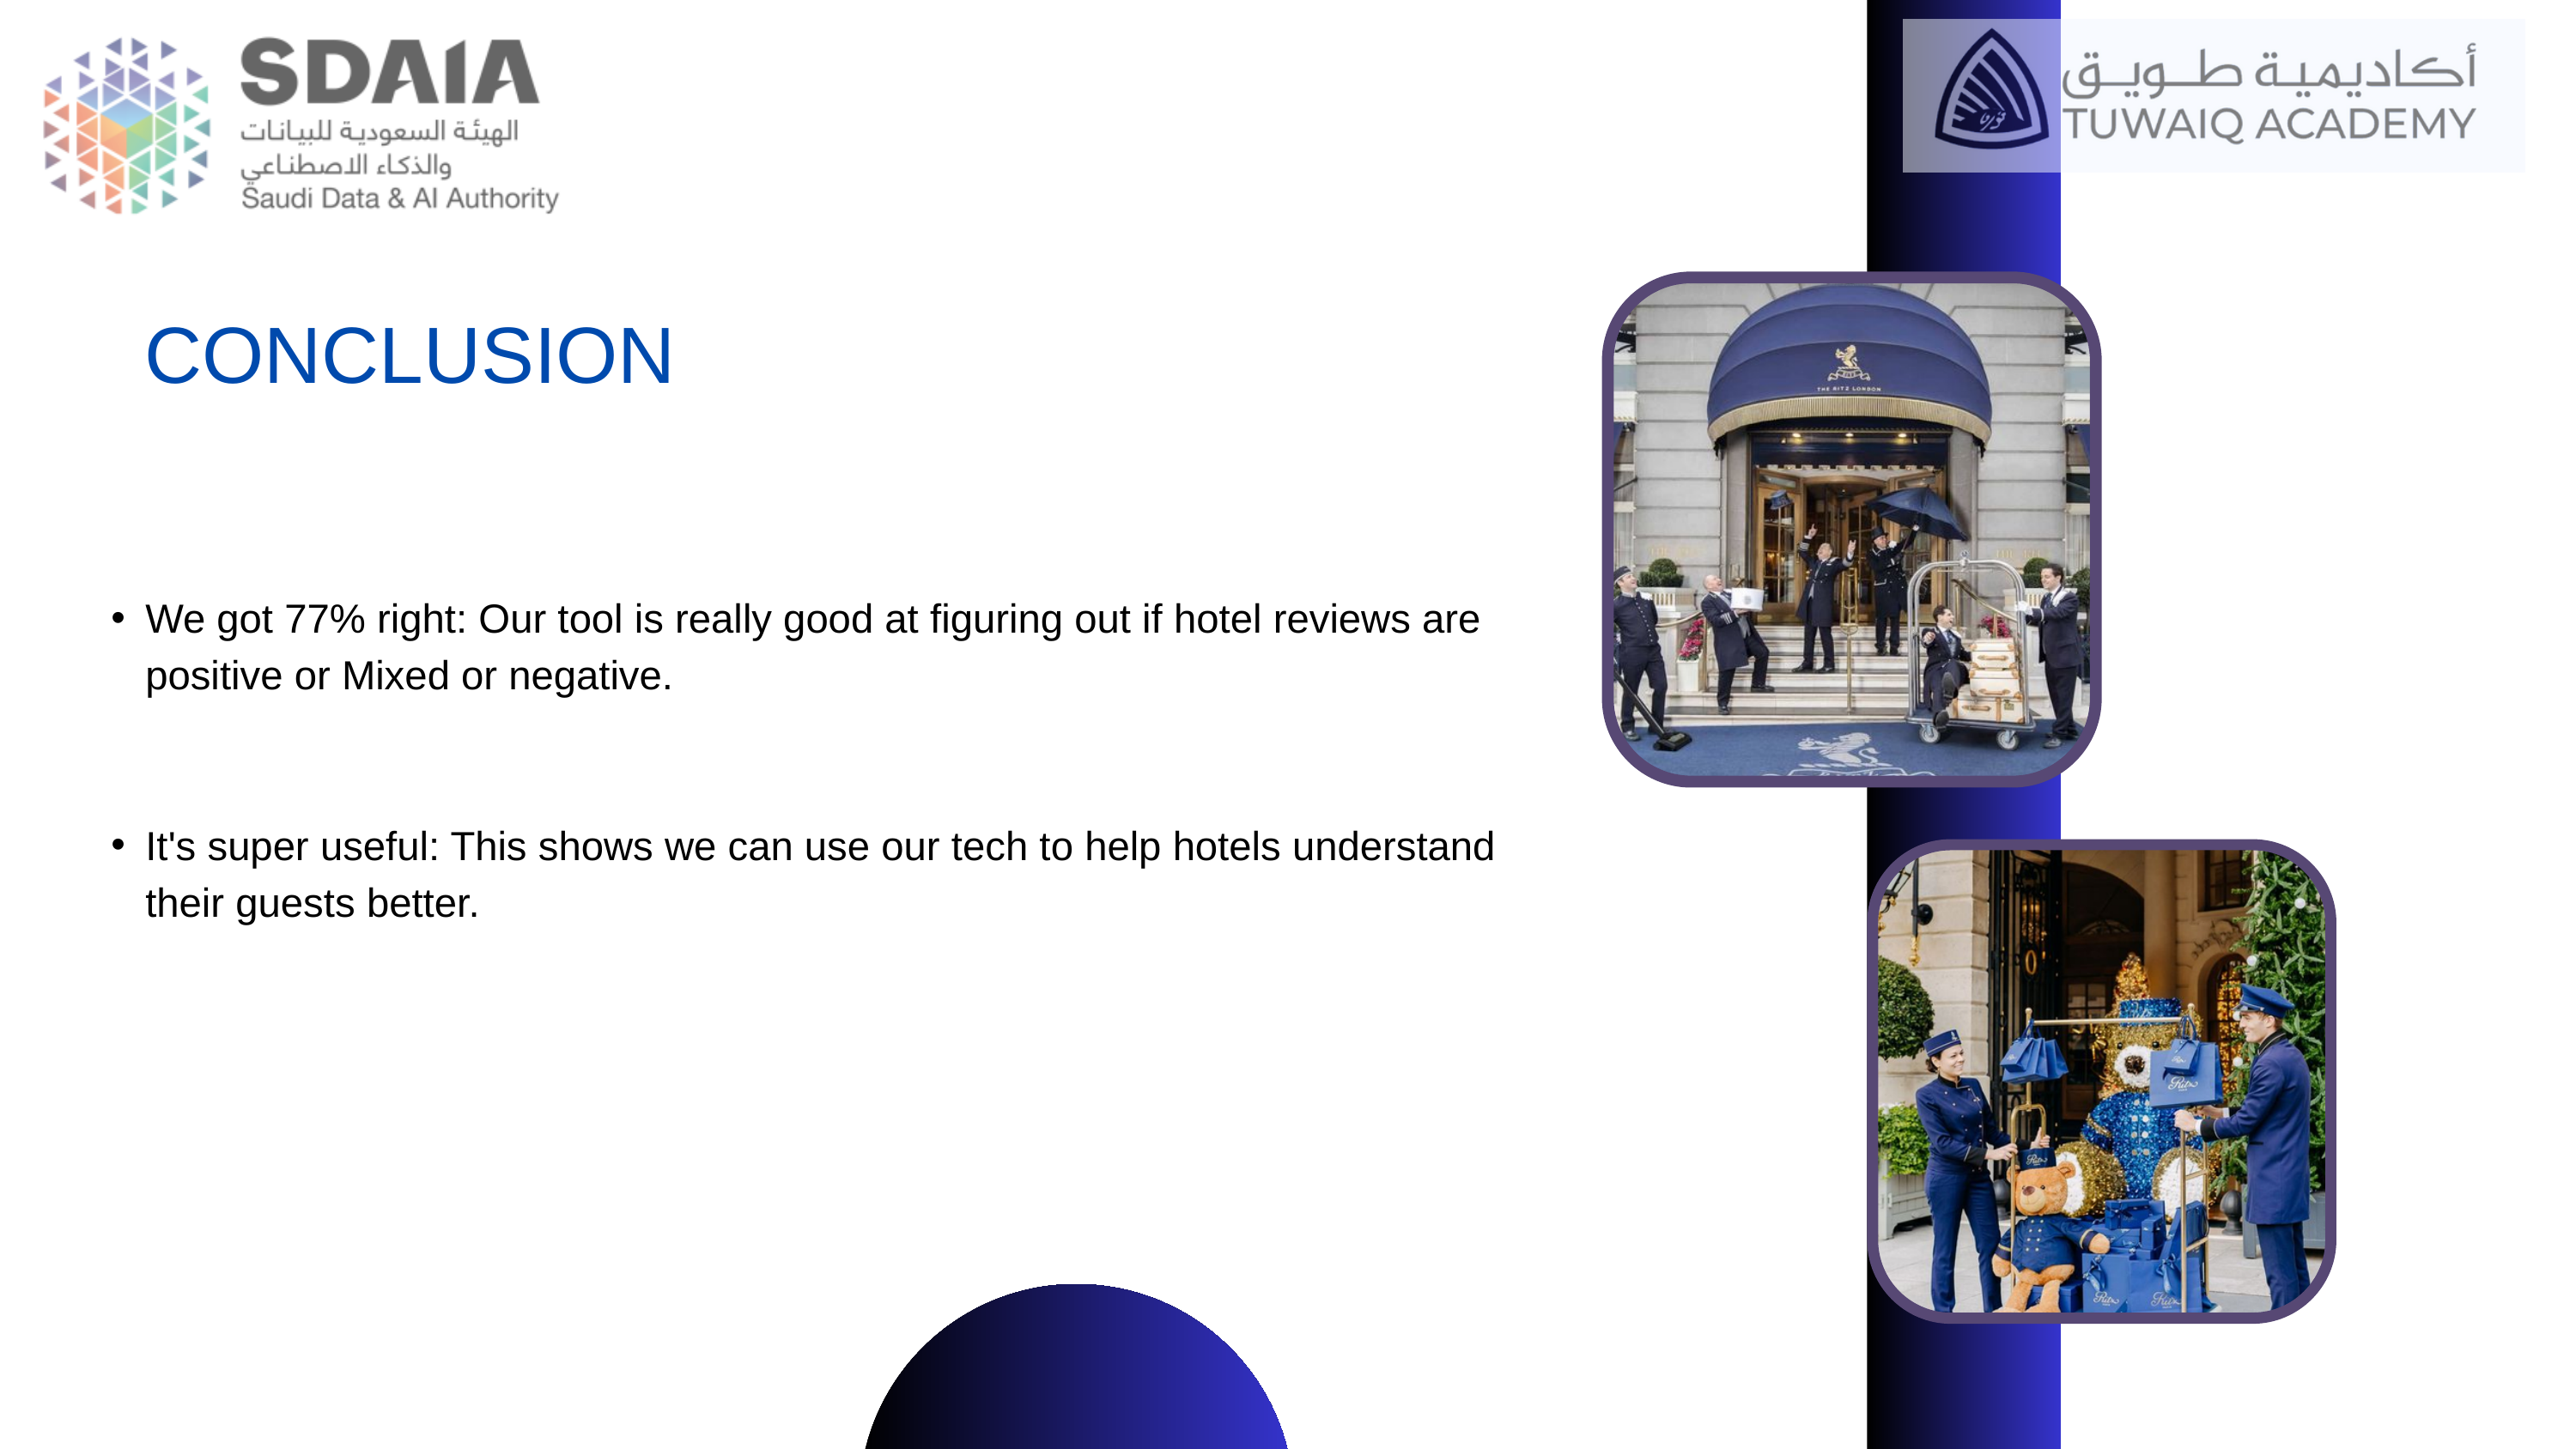

CONCLUSION
We got 77% right: Our tool is really good at figuring out if hotel reviews are positive or Mixed or negative.

It's super useful: This shows we can use our tech to help hotels understand their guests better.